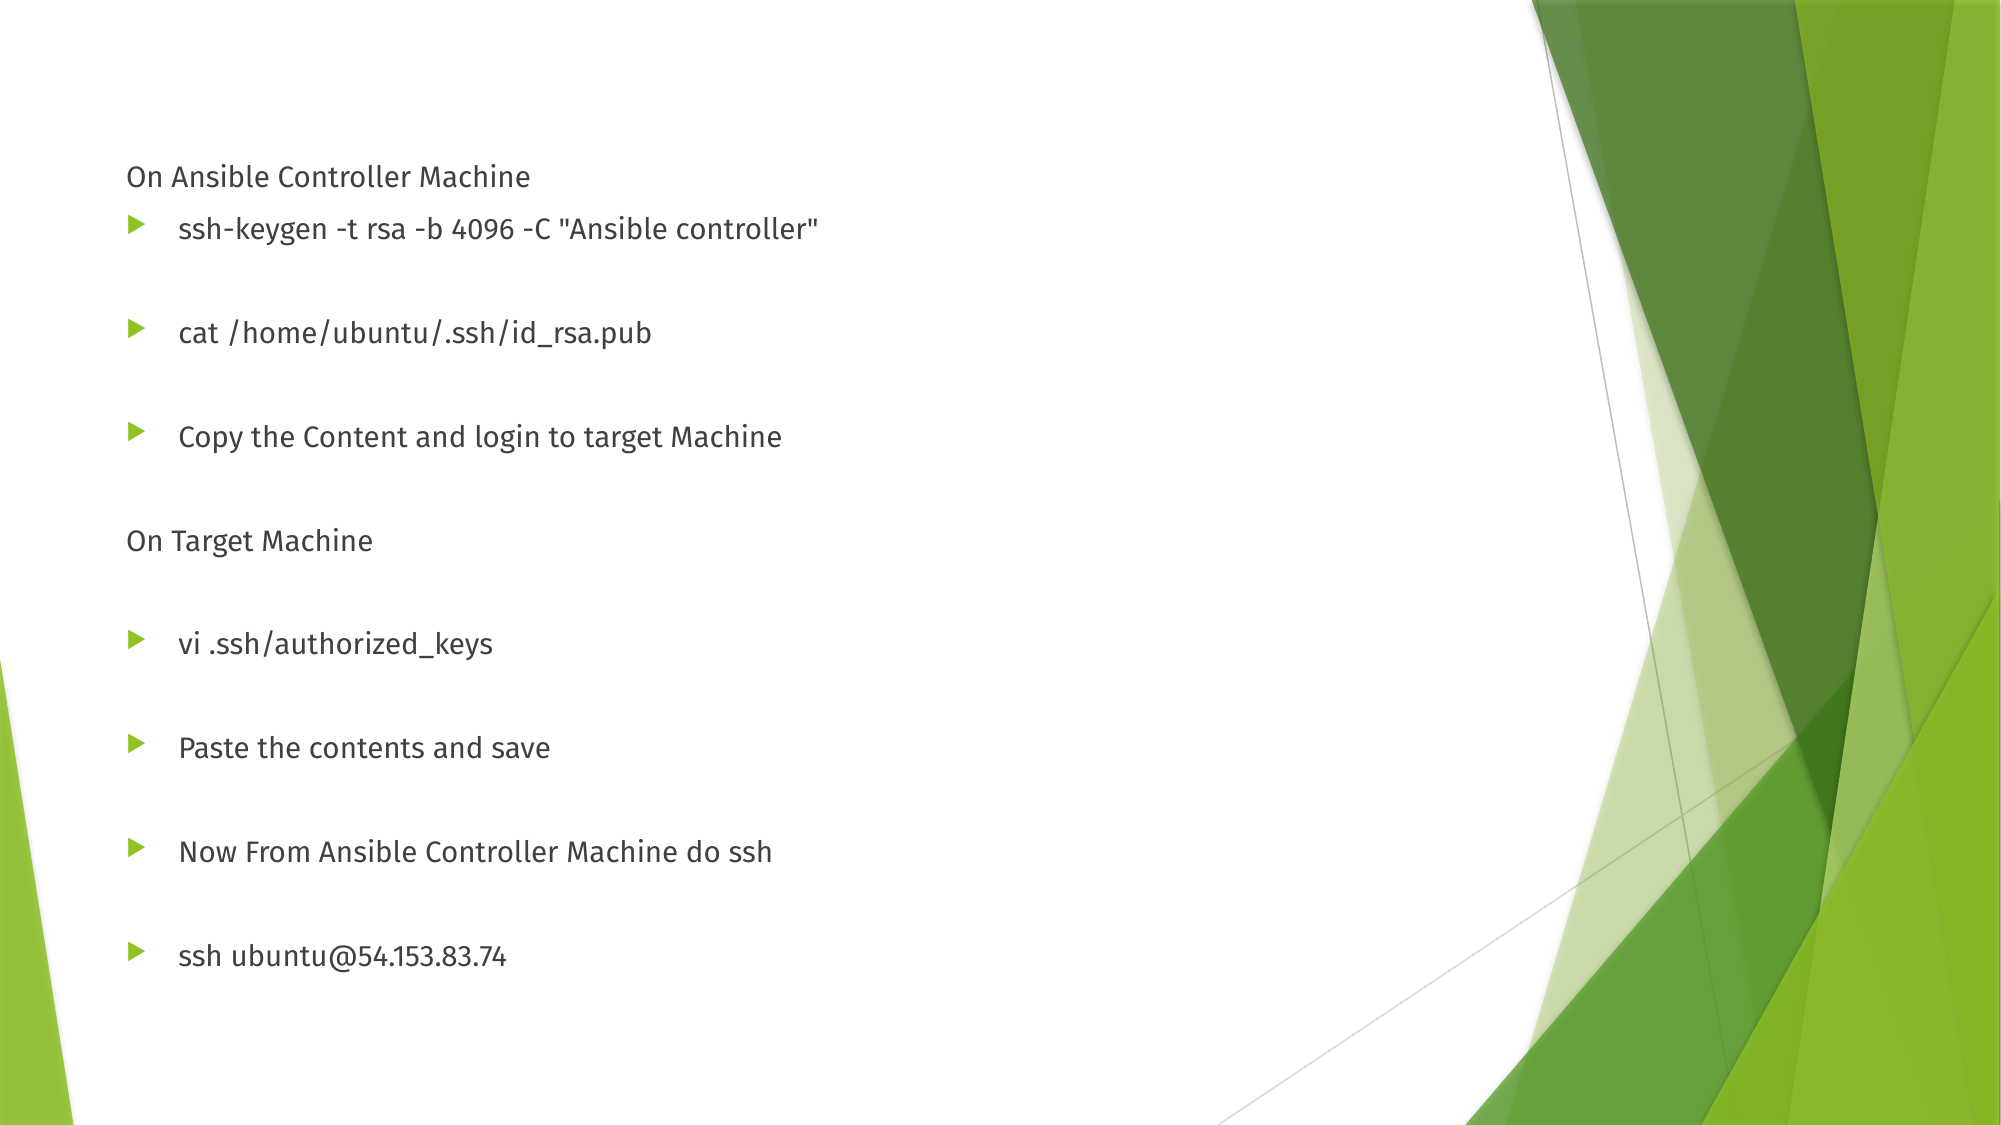

On Ansible Controller Machine
ssh-keygen -t rsa -b 4096 -C "Ansible controller"

cat /home/ubuntu/.ssh/id_rsa.pub

Copy the Content and login to target Machine

On Target Machine

vi .ssh/authorized_keys

Paste the contents and save

Now From Ansible Controller Machine do ssh

ssh ubuntu@54.153.83.74